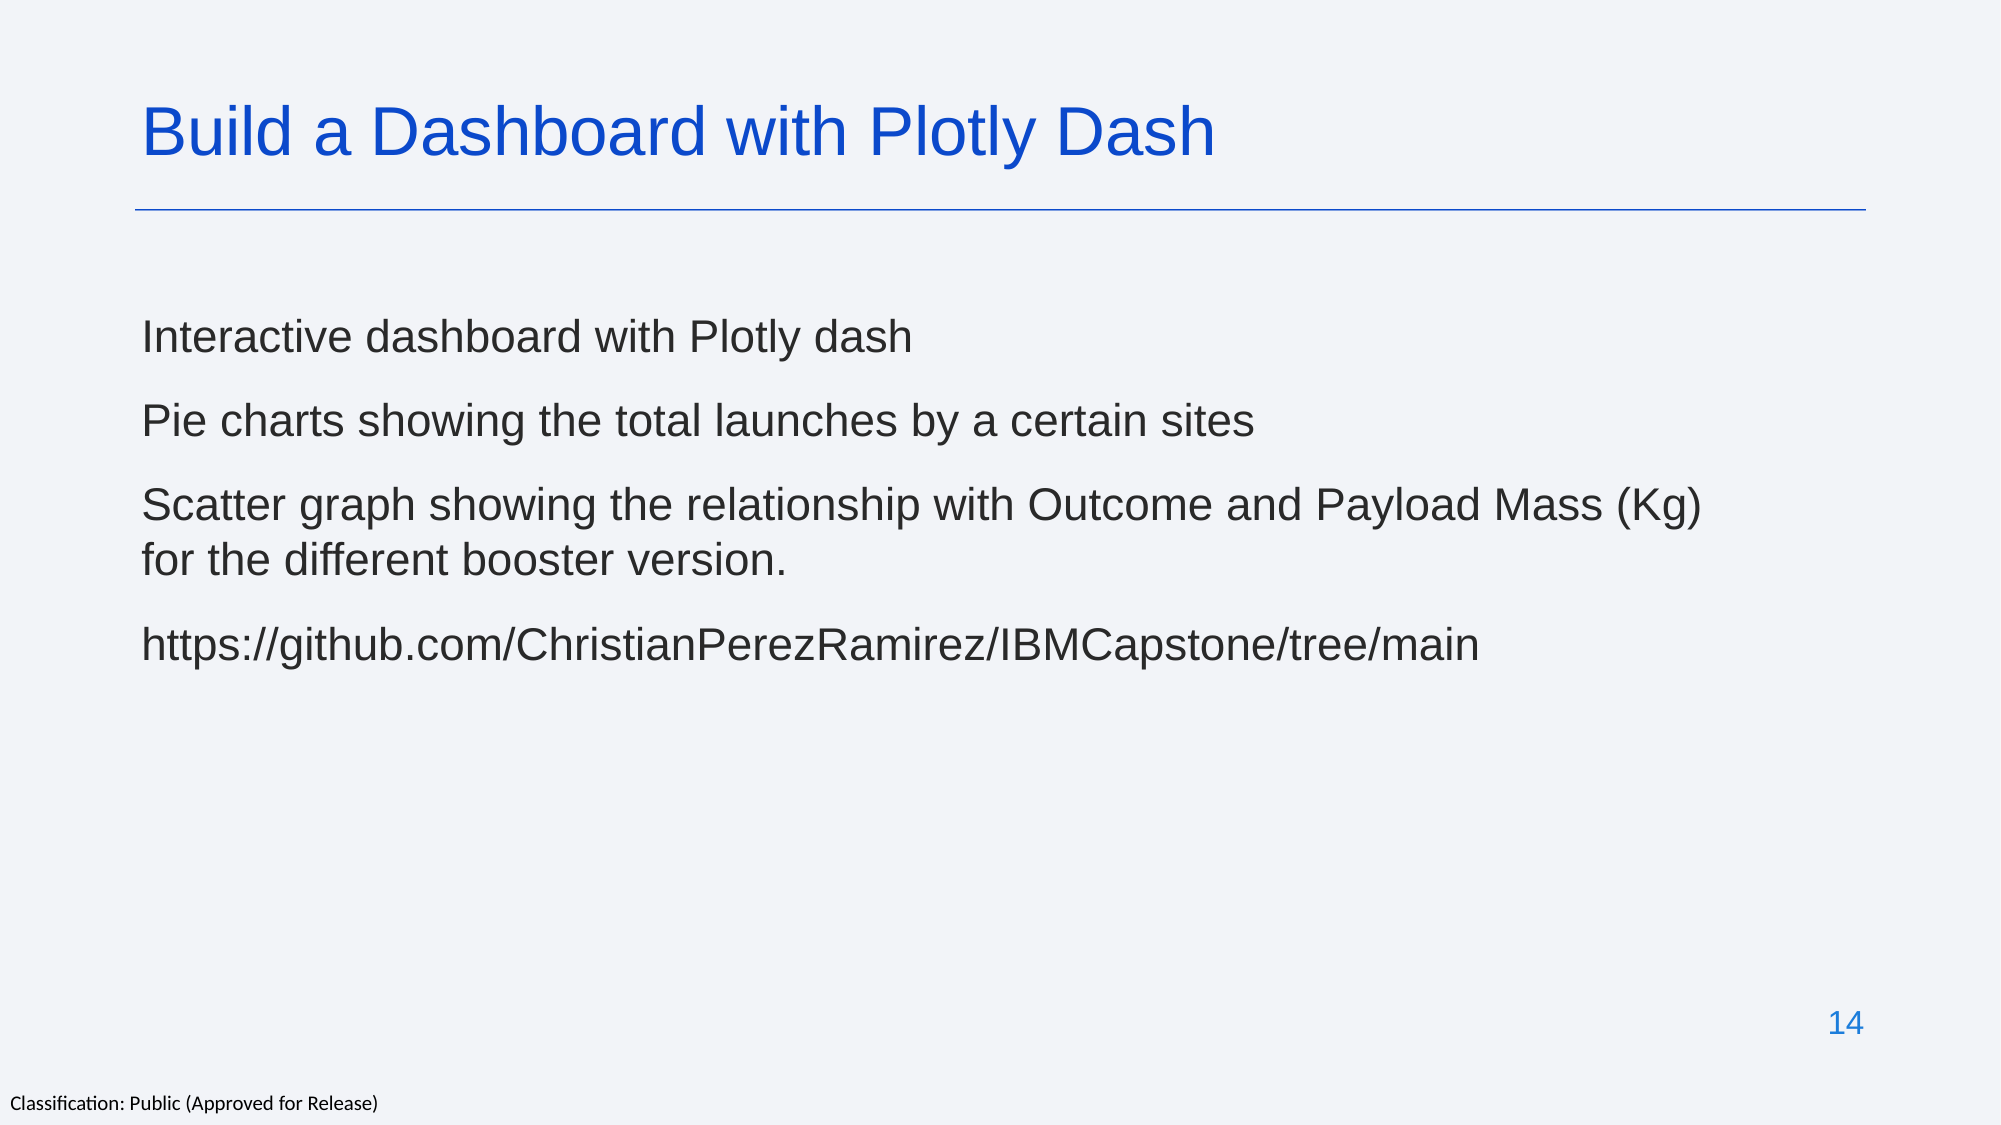

Build a Dashboard with Plotly Dash
Interactive dashboard with Plotly dash
Pie charts showing the total launches by a certain sites
Scatter graph showing the relationship with Outcome and Payload Mass (Kg) for the different booster version.
https://github.com/ChristianPerezRamirez/IBMCapstone/tree/main
14